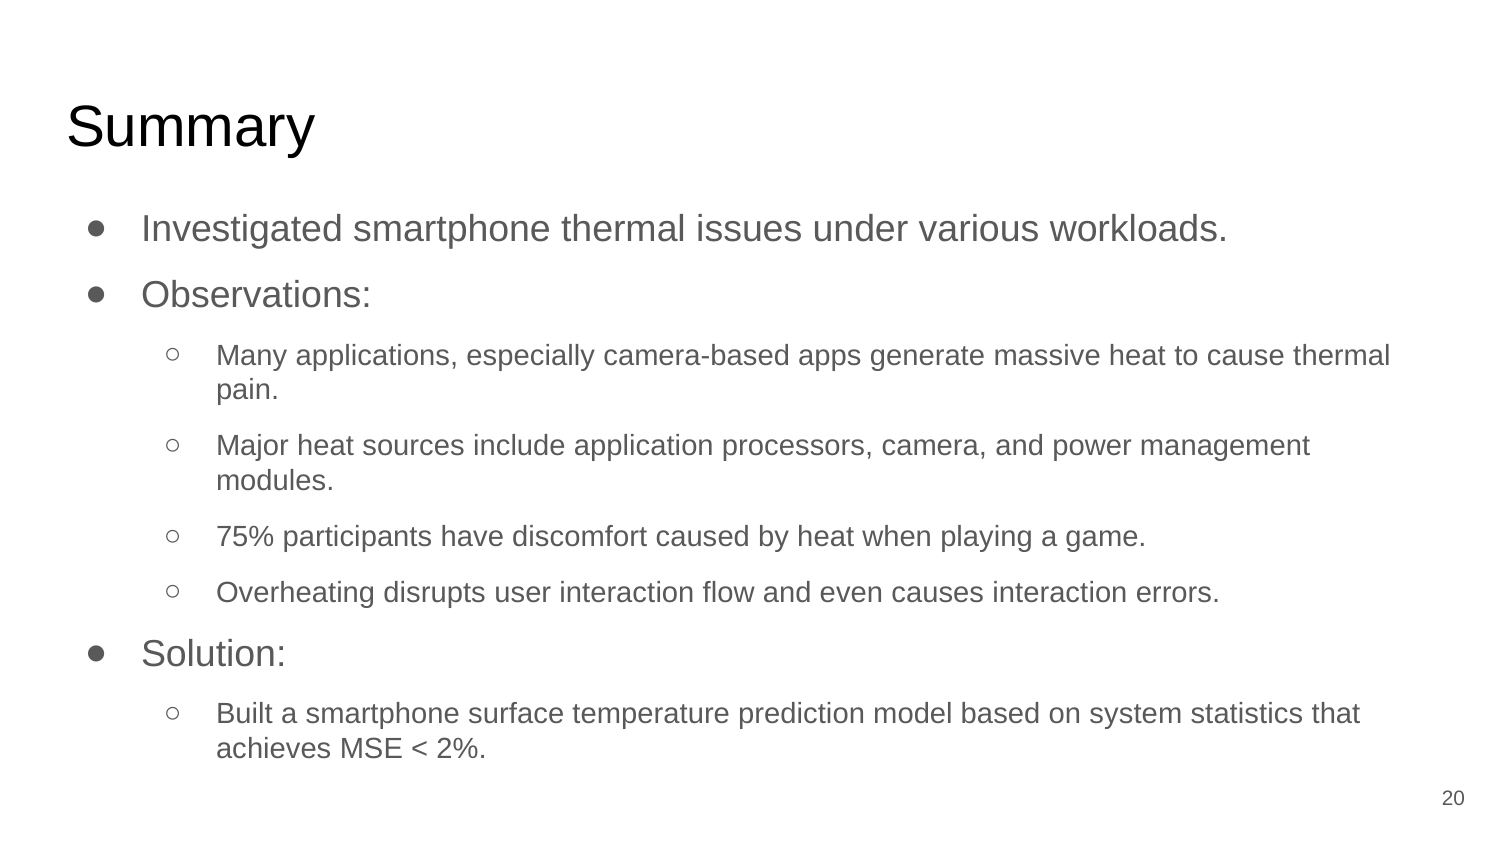

# Summary
Investigated smartphone thermal issues under various workloads.
Observations:
Many applications, especially camera-based apps generate massive heat to cause thermal pain.
Major heat sources include application processors, camera, and power management modules.
75% participants have discomfort caused by heat when playing a game.
Overheating disrupts user interaction flow and even causes interaction errors.
Solution:
Built a smartphone surface temperature prediction model based on system statistics that achieves MSE < 2%.
20